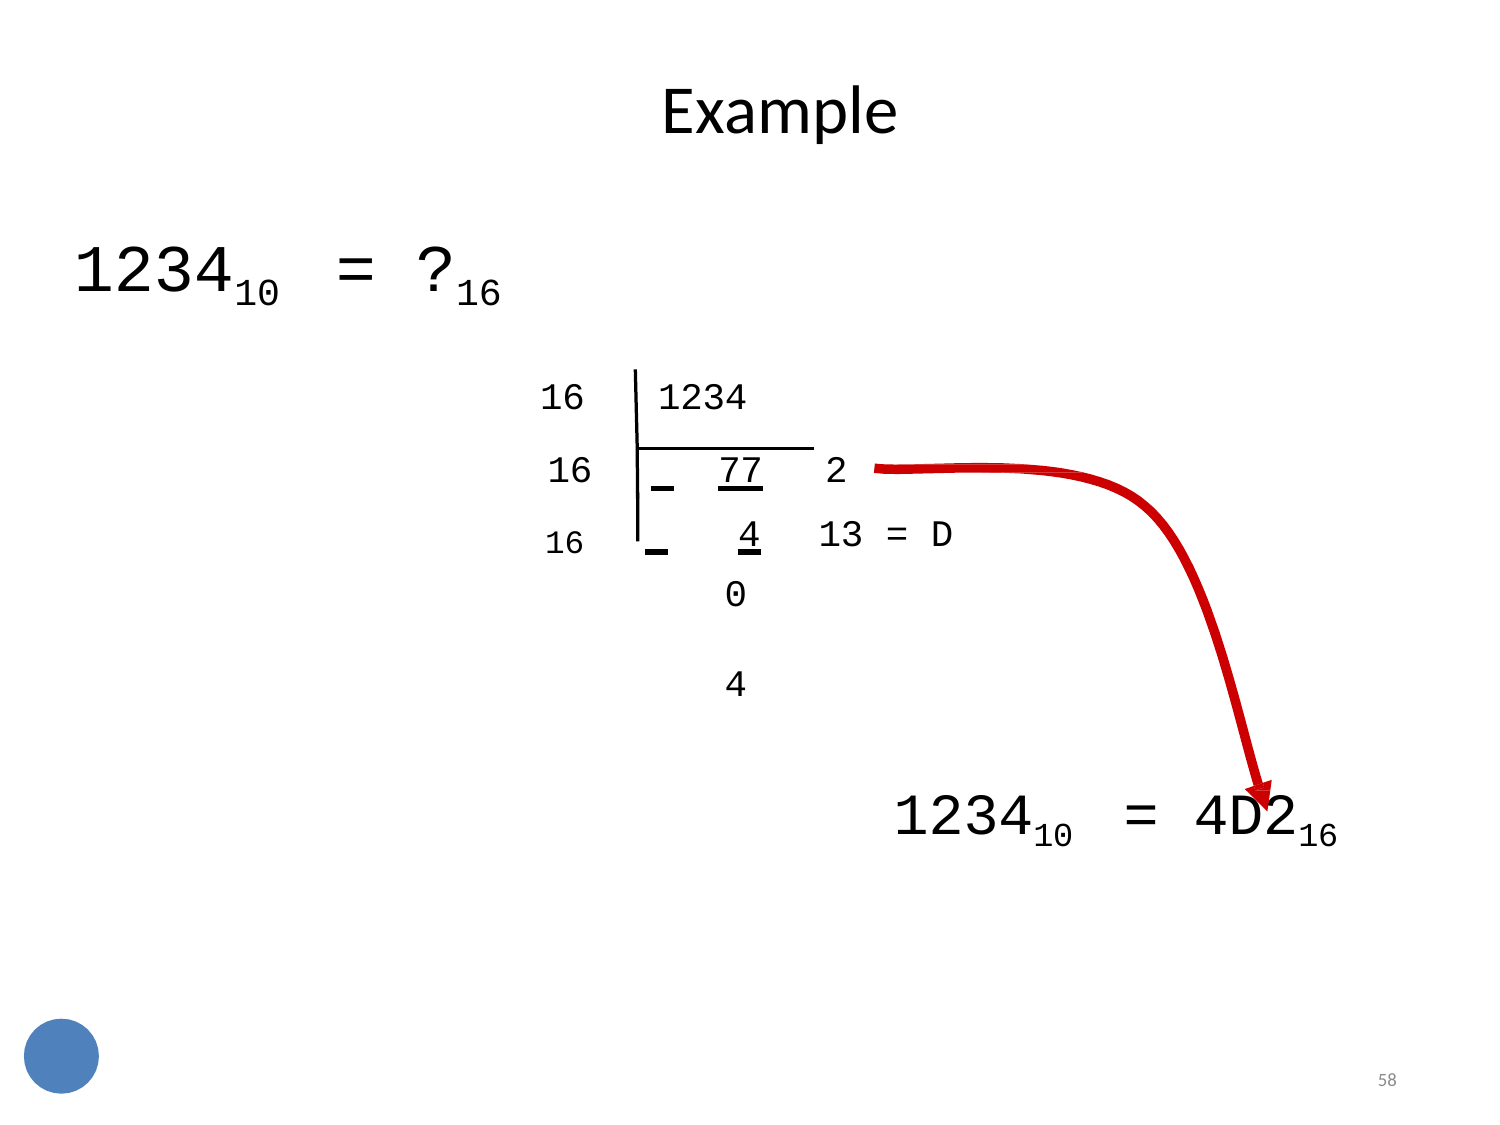

58
# Example
123410	= ?16

16	1234
16	 	77	2
16	 	4	13 = D
0	4

123410	= 4D216